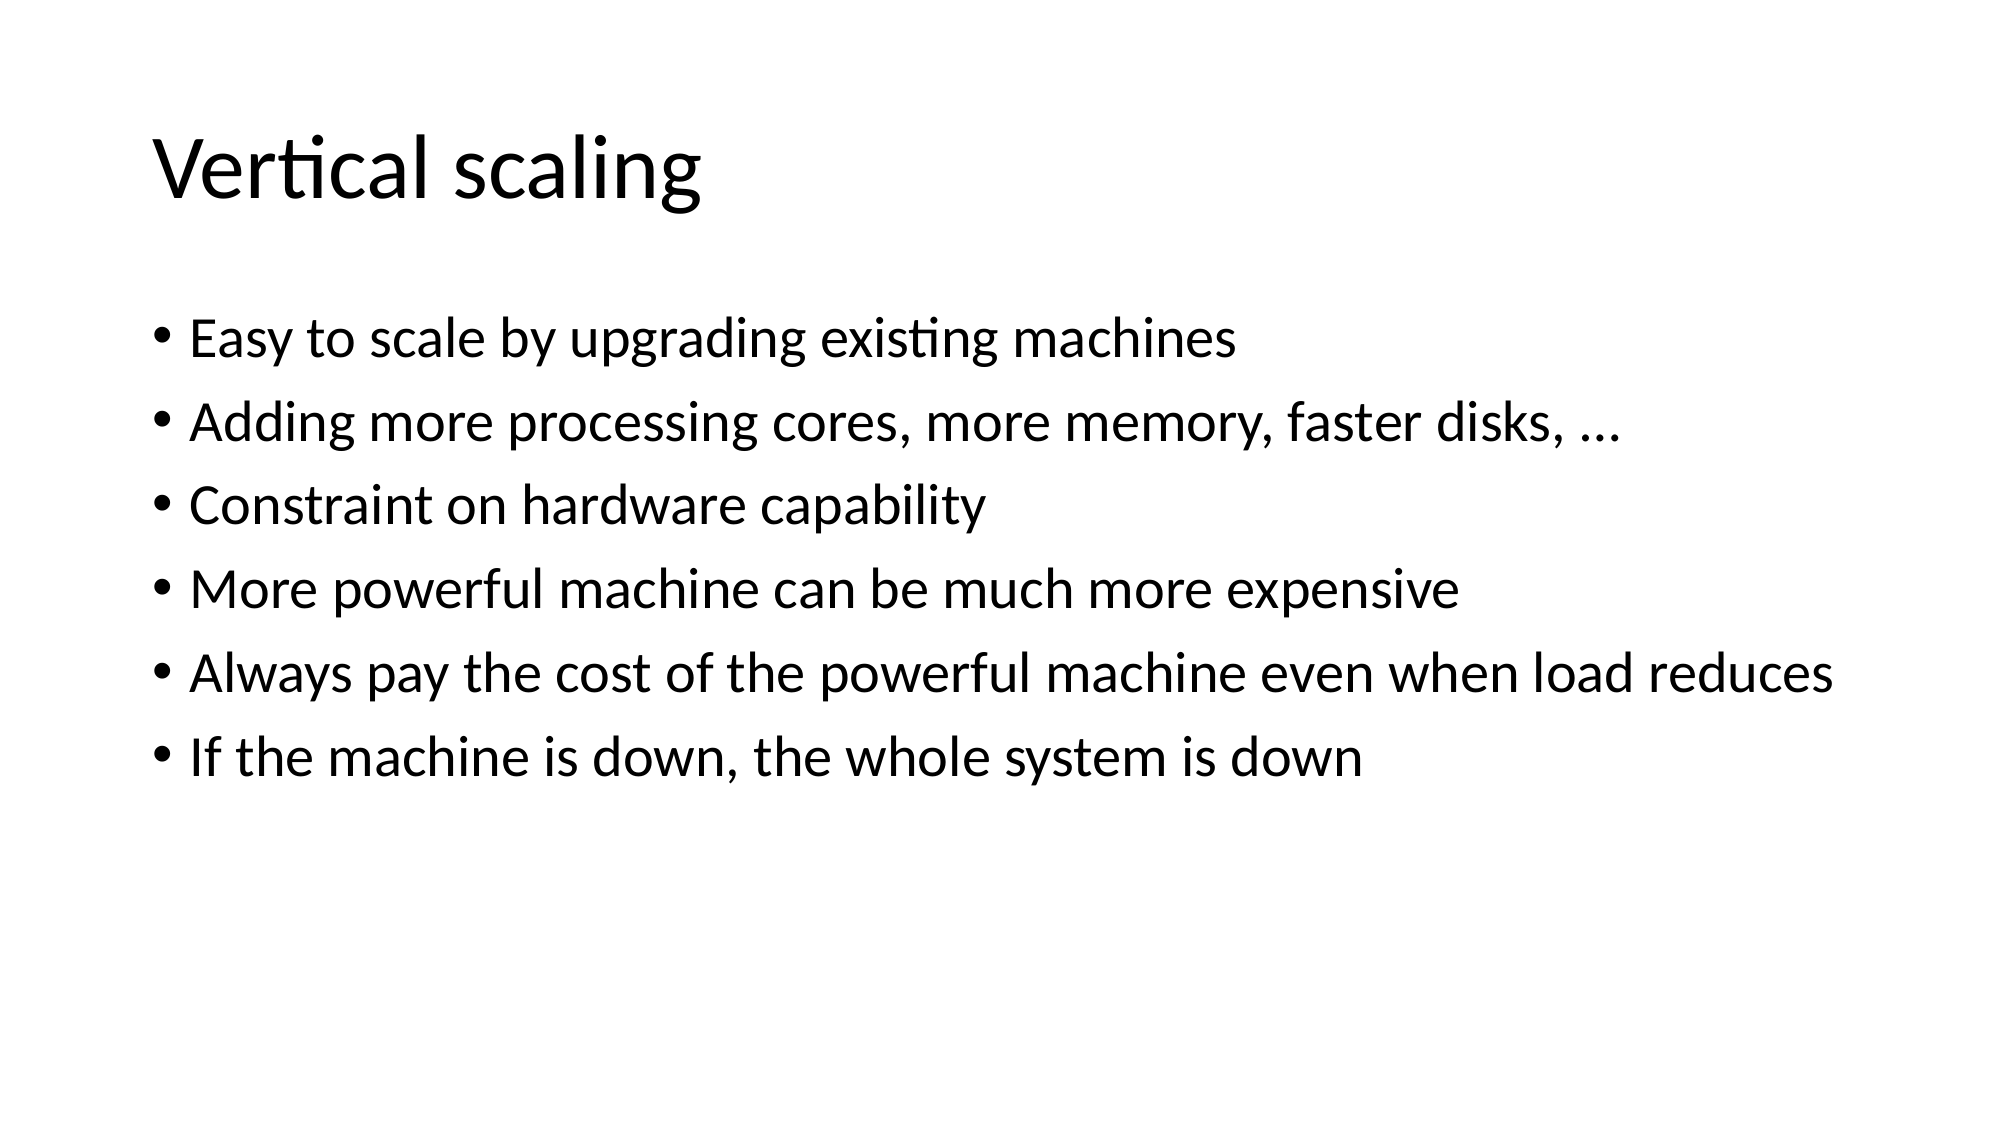

# Vertical scaling
Easy to scale by upgrading existing machines
Adding more processing cores, more memory, faster disks, …
Constraint on hardware capability
More powerful machine can be much more expensive
Always pay the cost of the powerful machine even when load reduces
If the machine is down, the whole system is down